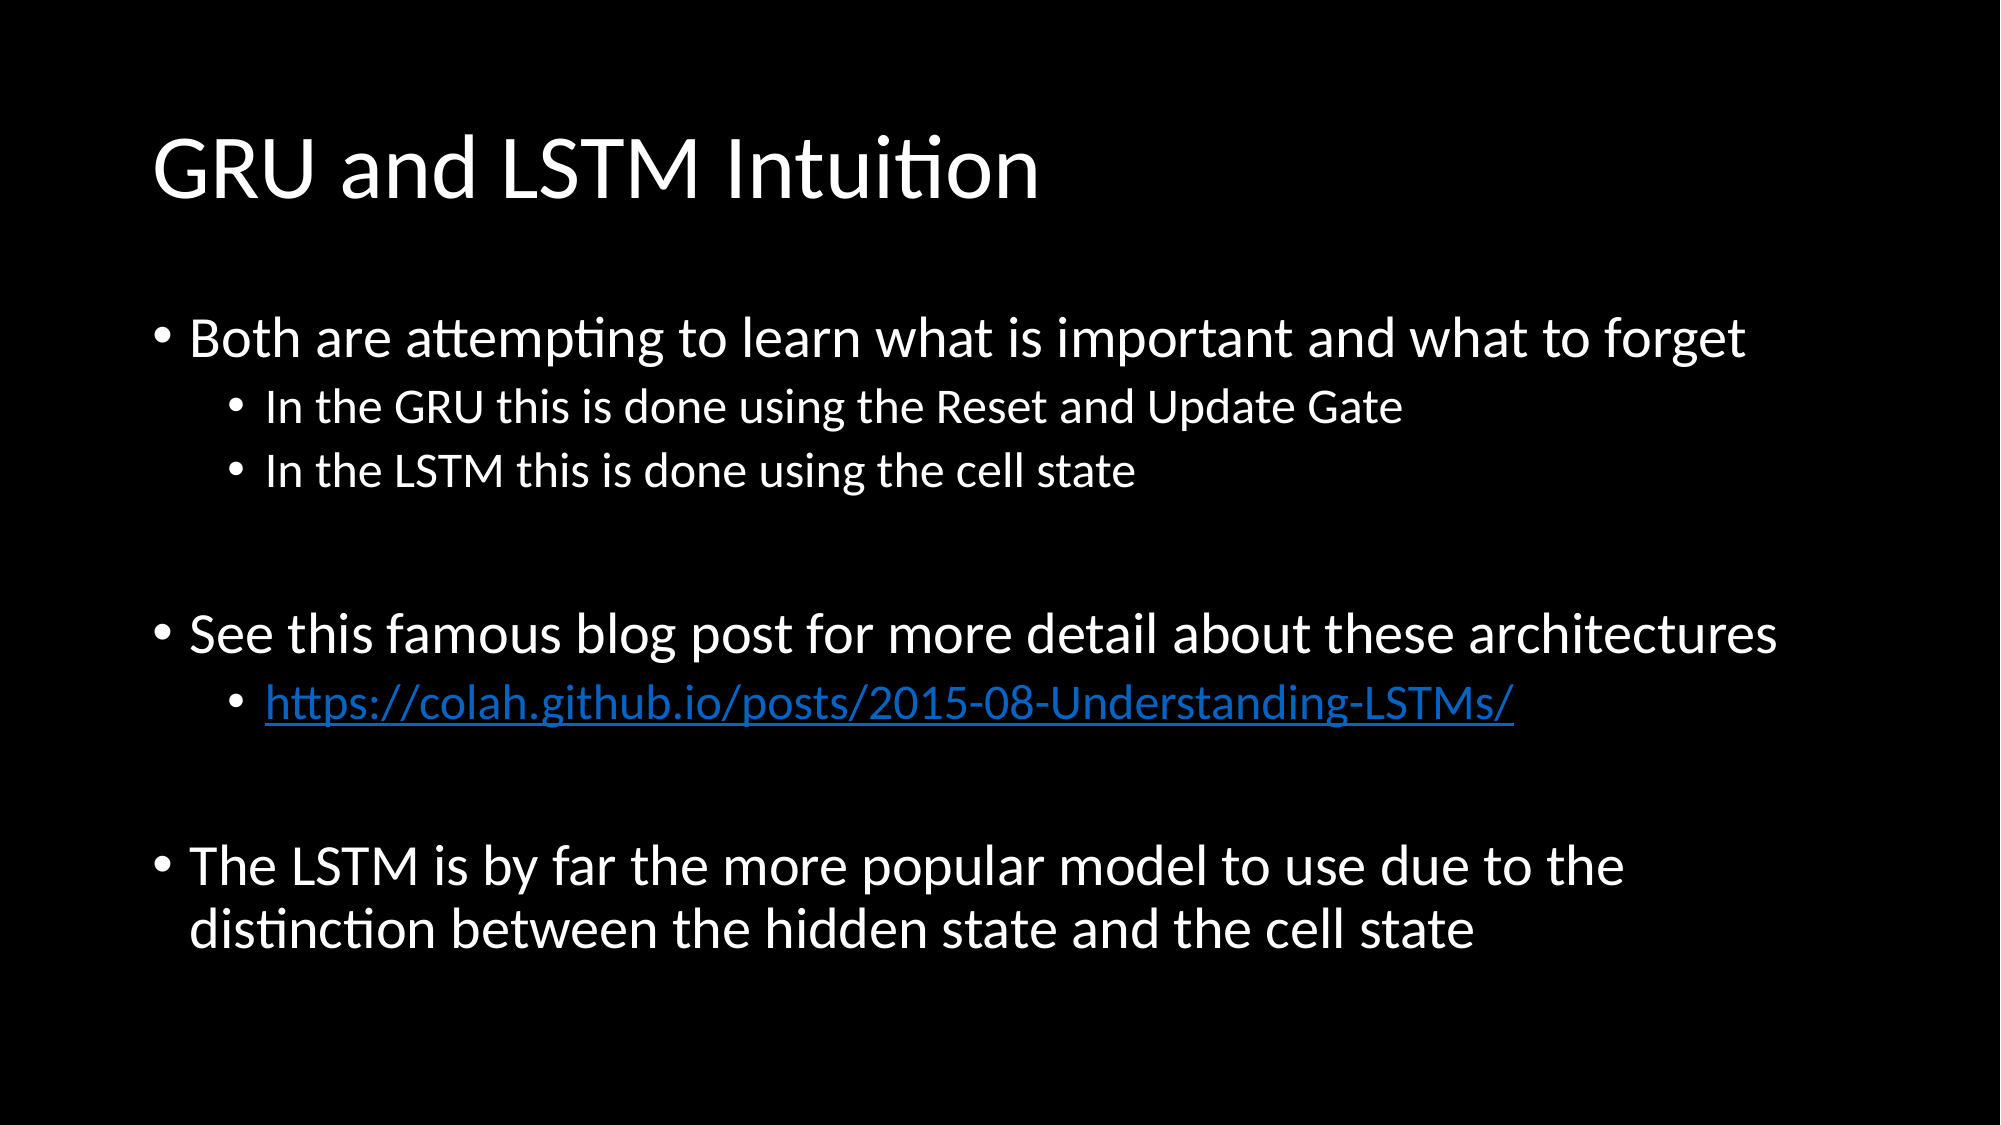

# GRU and LSTM Intuition
Both are attempting to learn what is important and what to forget
In the GRU this is done using the Reset and Update Gate
In the LSTM this is done using the cell state

See this famous blog post for more detail about these architectures
https://colah.github.io/posts/2015-08-Understanding-LSTMs/

The LSTM is by far the more popular model to use due to the distinction between the hidden state and the cell state